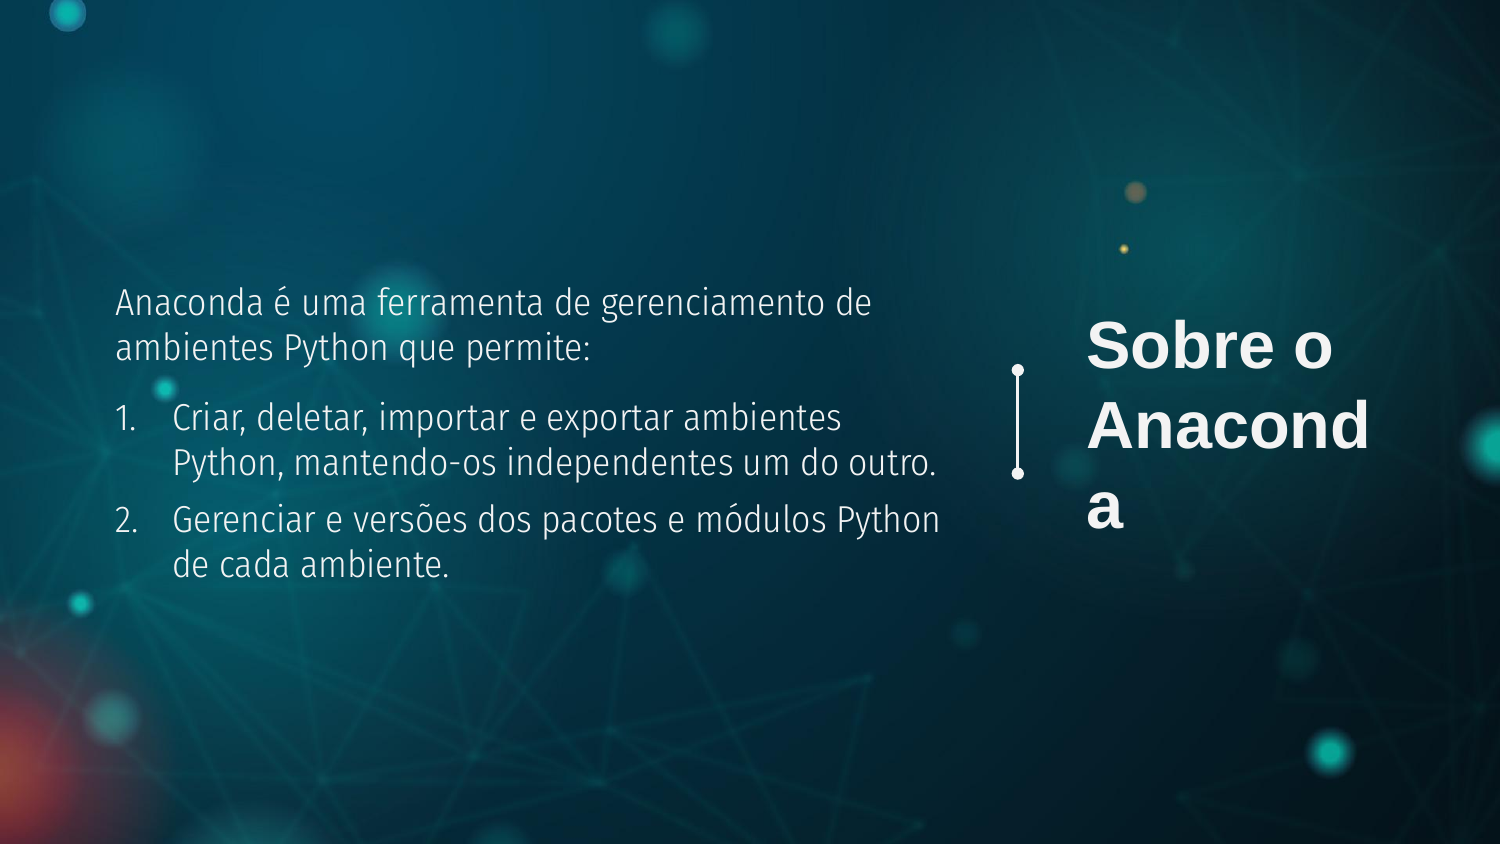

Anaconda é uma ferramenta de gerenciamento de ambientes Python que permite:
Criar, deletar, importar e exportar ambientes Python, mantendo-os independentes um do outro.
Gerenciar e versões dos pacotes e módulos Python de cada ambiente.

# Sobre o Anaconda